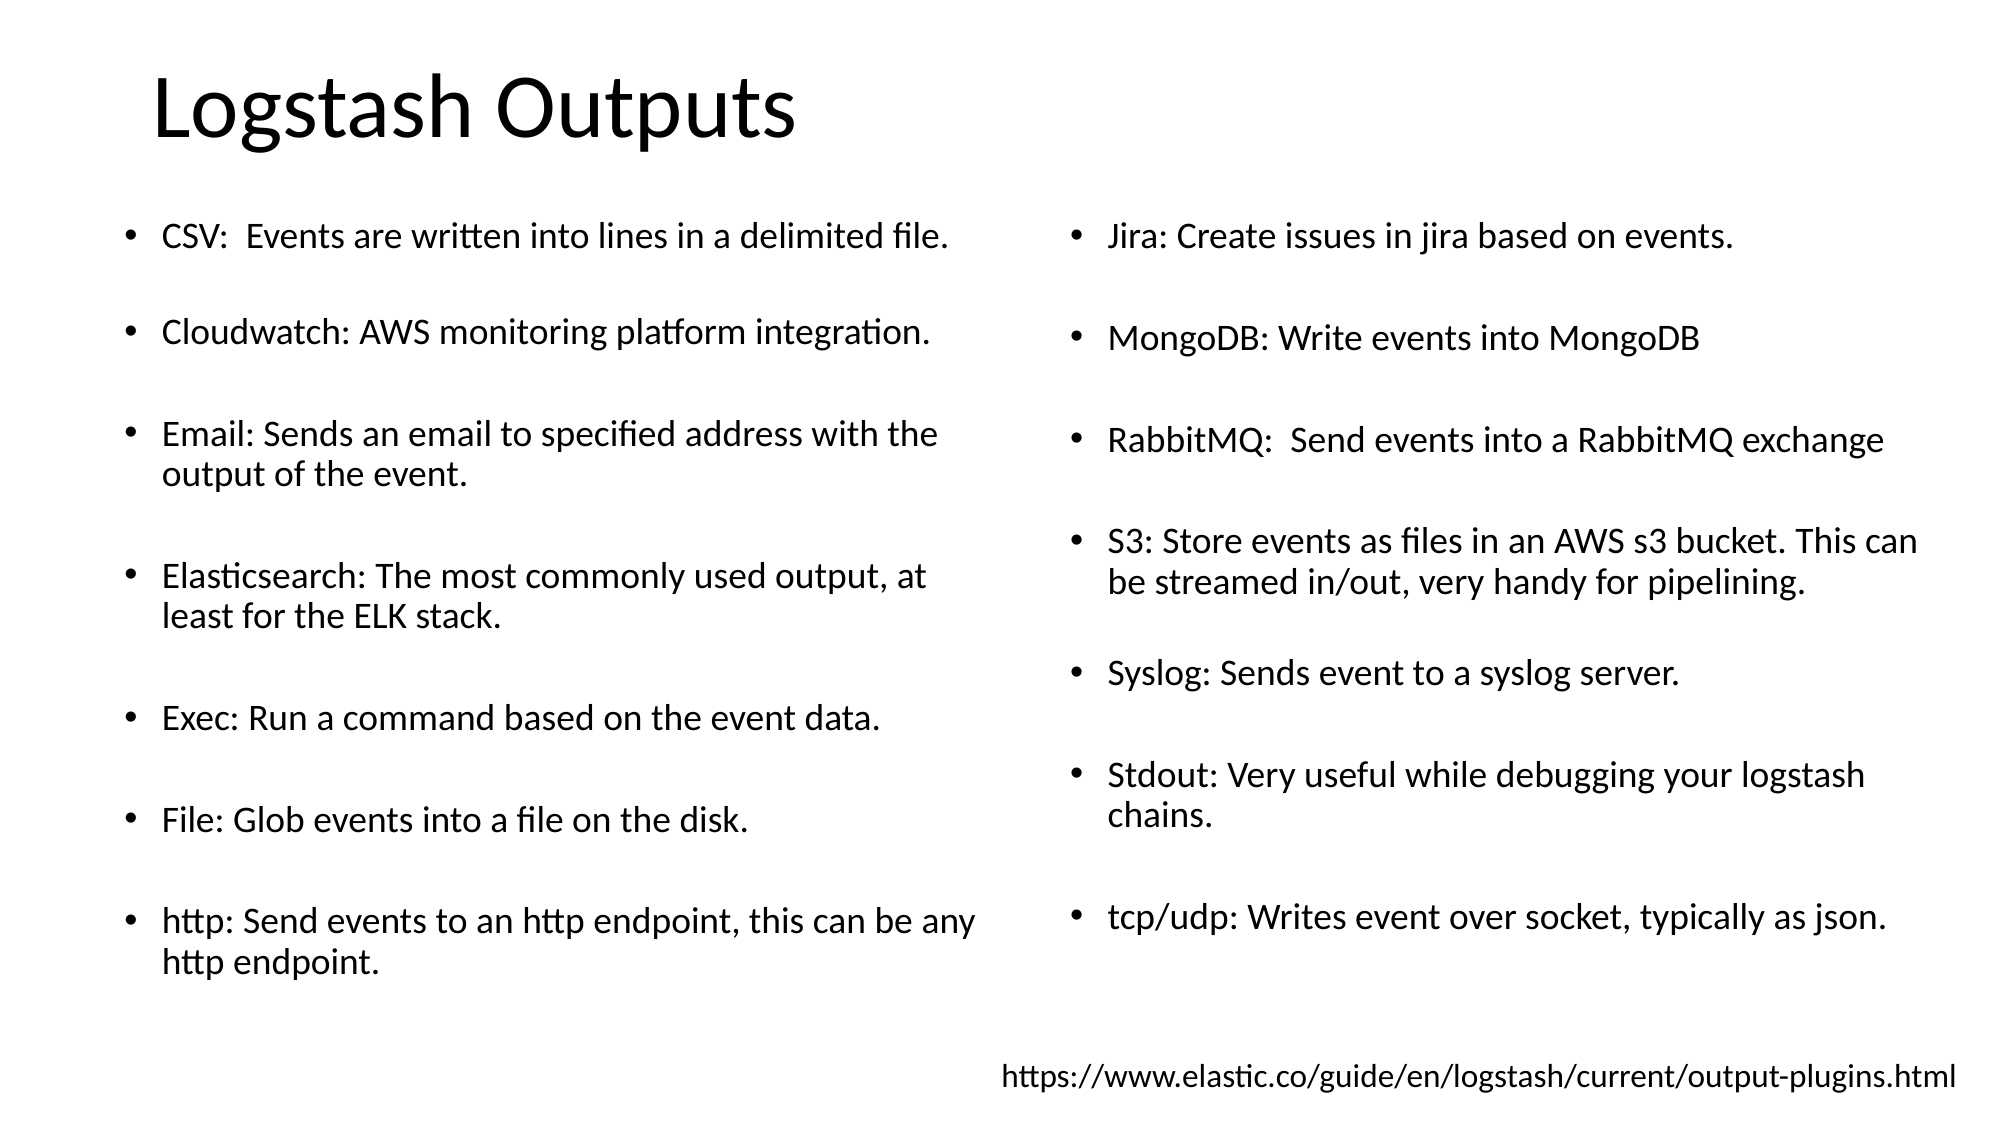

# Logstash Outputs
CSV:  Events are written into lines in a delimited file.
Cloudwatch: AWS monitoring platform integration.

Email: Sends an email to specified address with the output of the event.

Elasticsearch: The most commonly used output, at least for the ELK stack.

Exec: Run a command based on the event data.

File: Glob events into a file on the disk.

http: Send events to an http endpoint, this can be any http endpoint.

Jira: Create issues in jira based on events.

MongoDB: Write events into MongoDB

RabbitMQ:  Send events into a RabbitMQ exchange

S3: Store events as files in an AWS s3 bucket. This can be streamed in/out, very handy for pipelining.
Syslog: Sends event to a syslog server.

Stdout: Very useful while debugging your logstash chains.

tcp/udp: Writes event over socket, typically as json.

https://www.elastic.co/guide/en/logstash/current/output-plugins.html